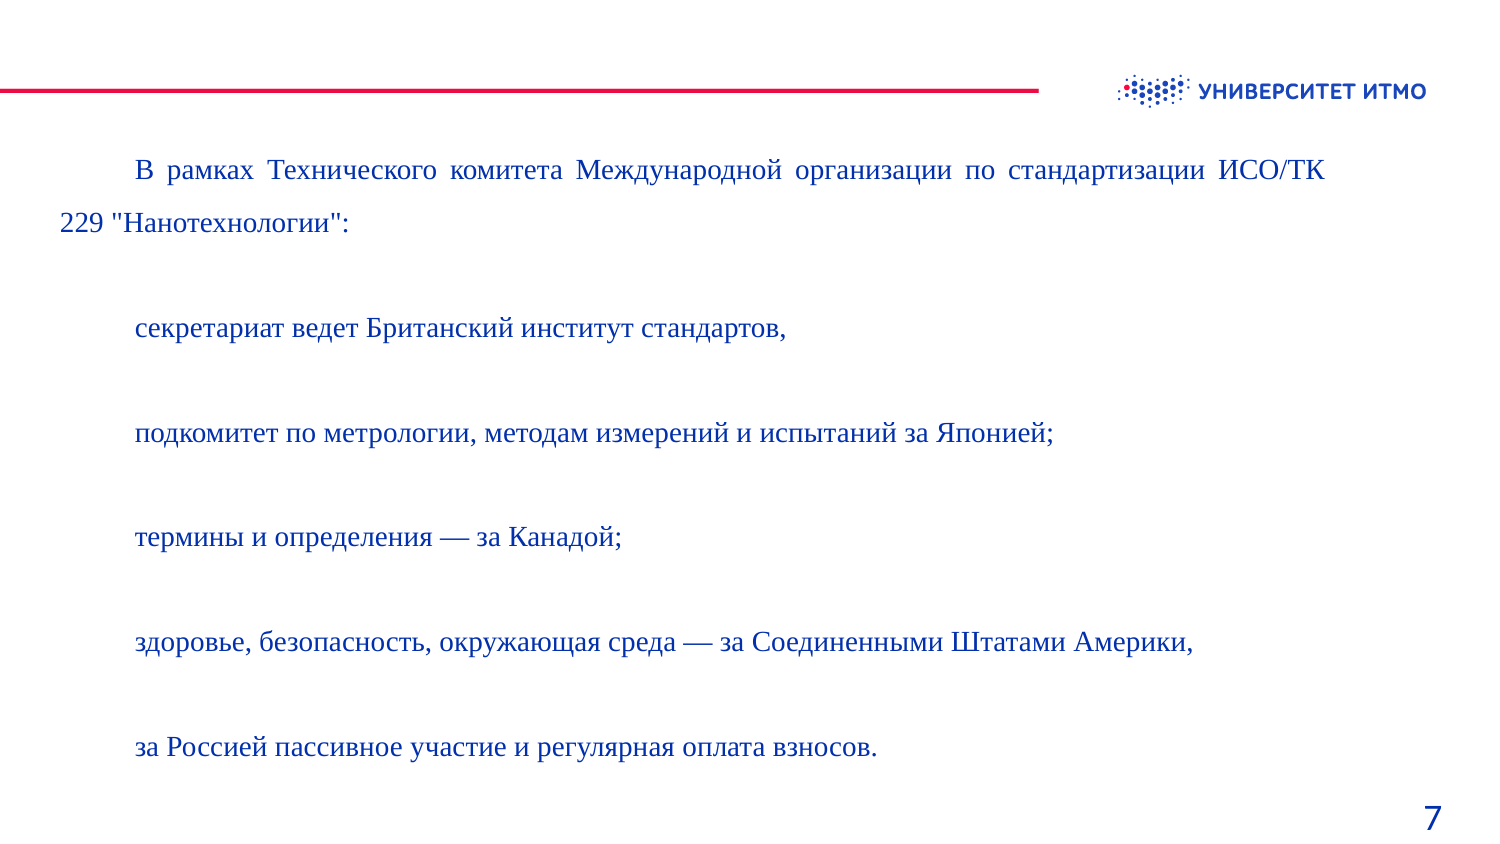

В рамках Технического комитета Международной организации по стандартизации ИСО/TК 229 "Нанотехнологии":

секретариат ведет Британский институт стандартов,

подкомитет по метрологии, методам измерений и испытаний за Японией;

термины и определения — за Канадой;

здоровье, безопасность, окружающая среда — за Соединенными Штатами Америки,

за Россией пассивное участие и регулярная оплата взносов.

7